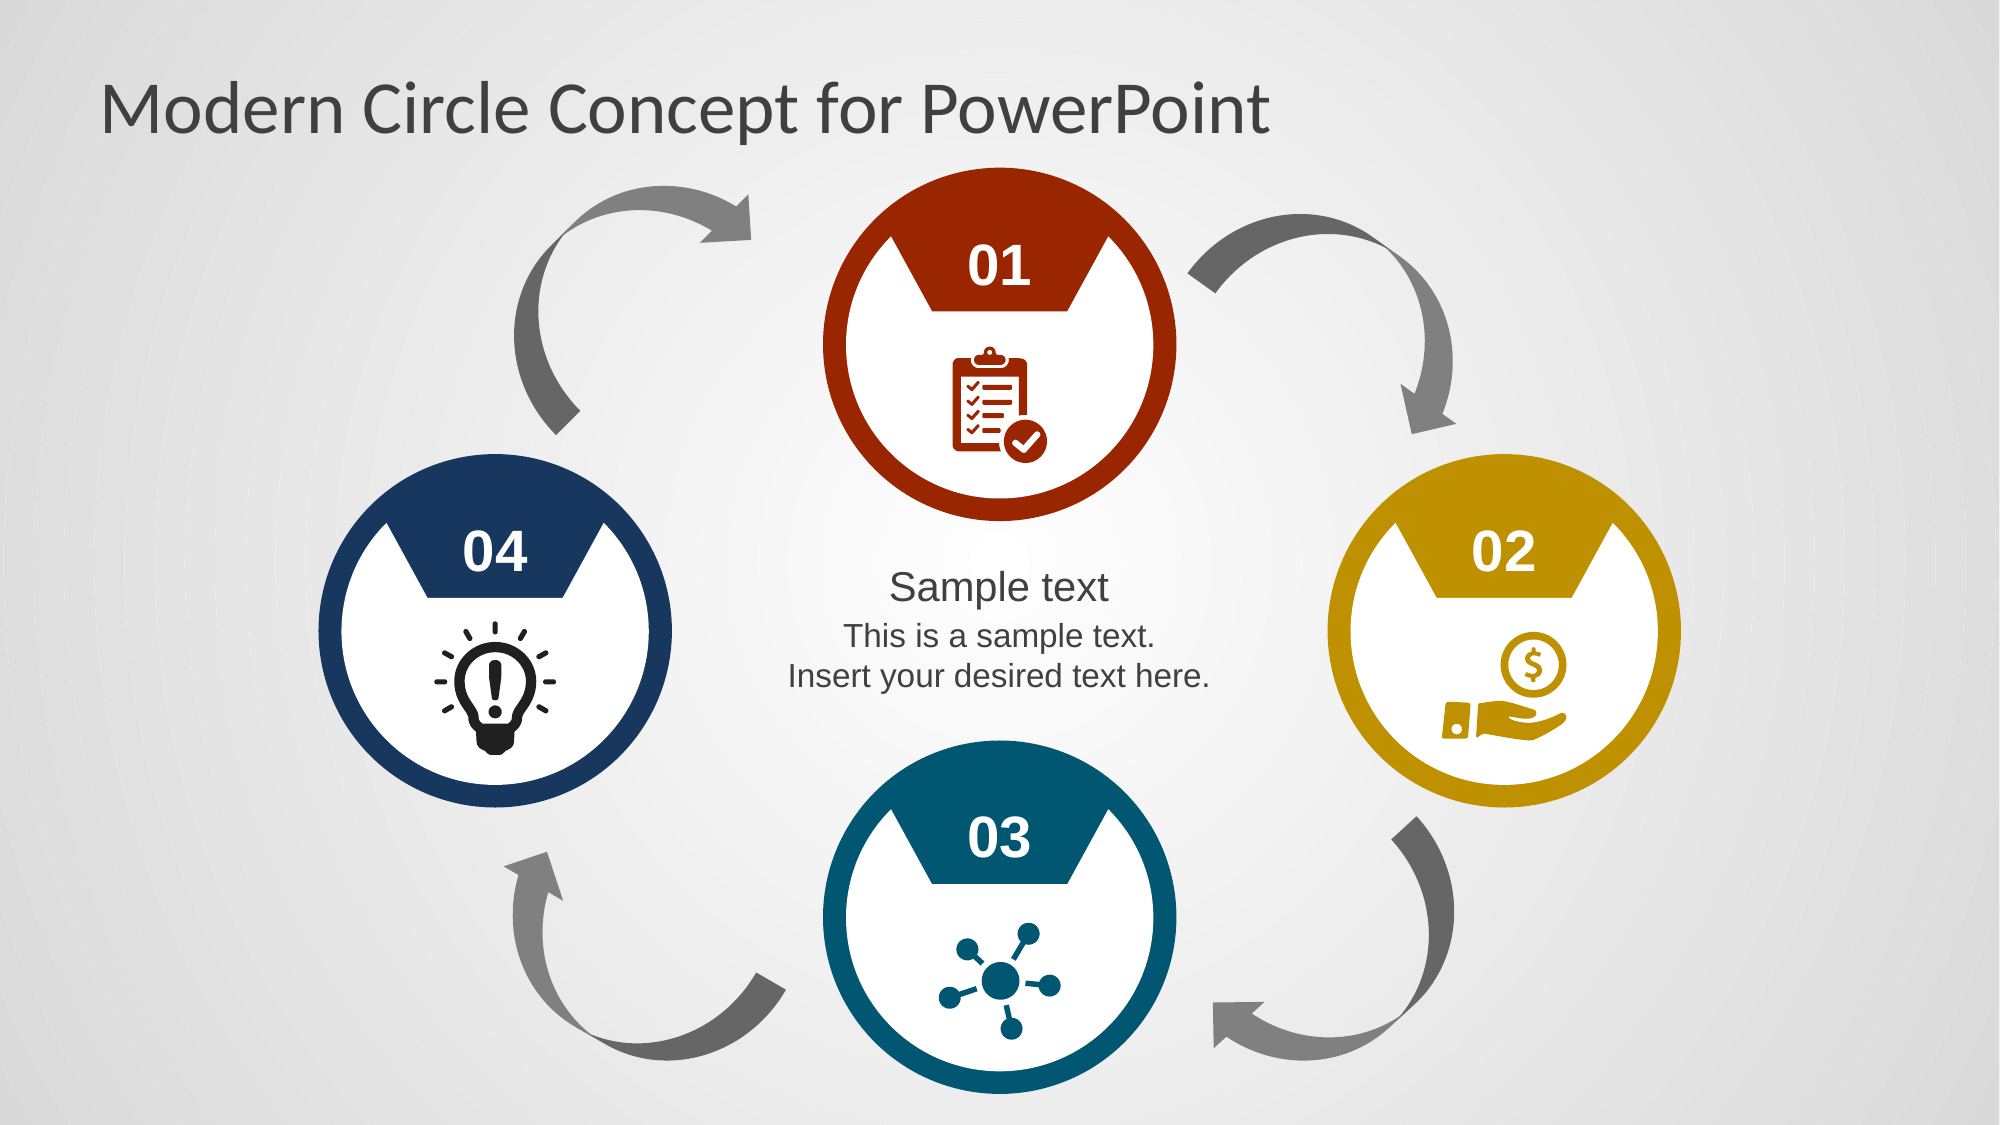

# Modern Circle Concept for PowerPoint

01

04
02

Sample text
This is a sample text.
Insert your desired text here.

03